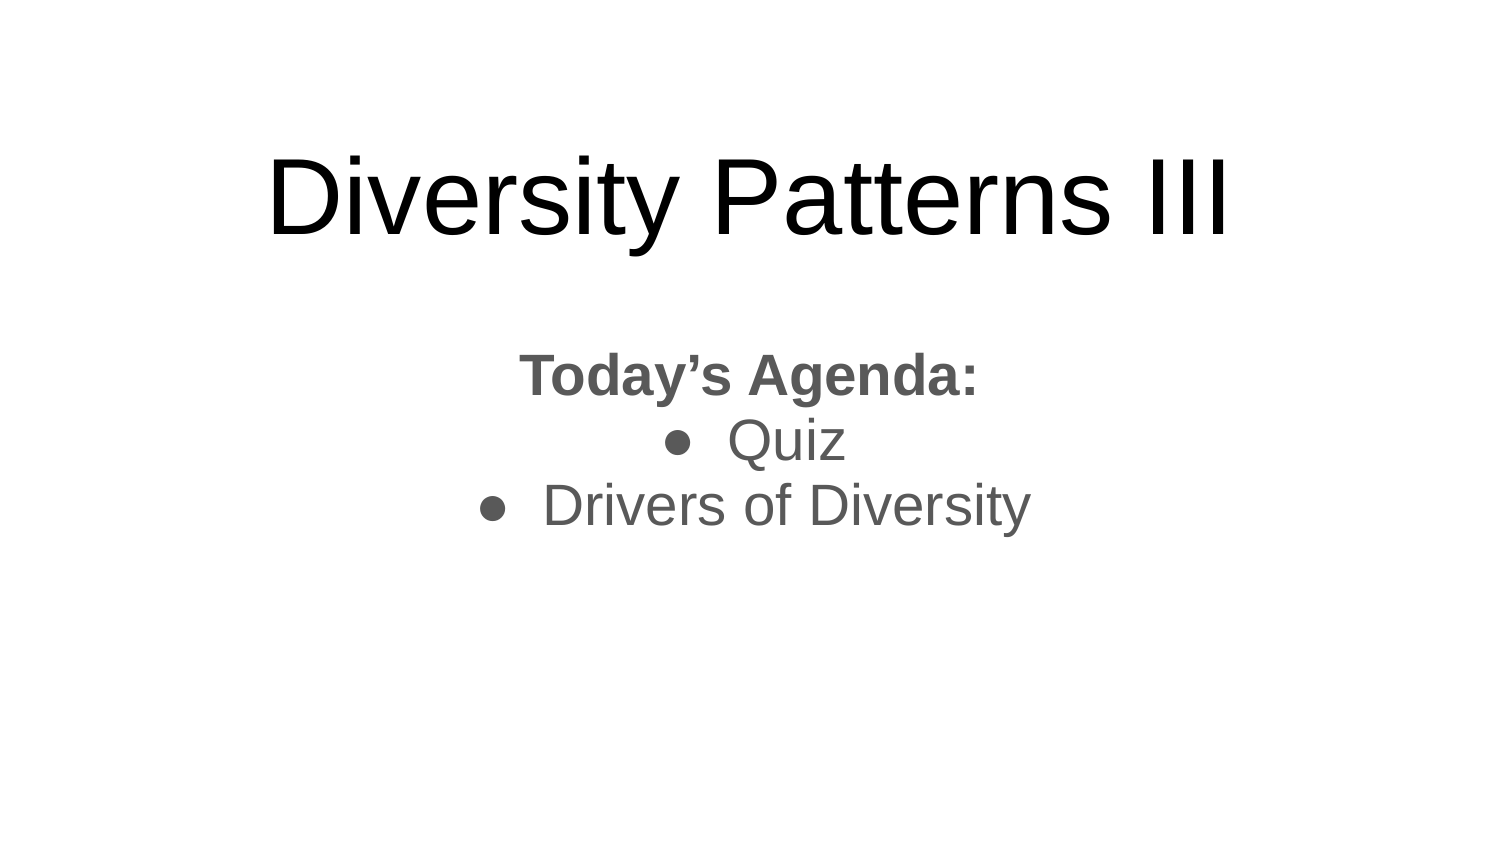

# Diversity Patterns III
Today’s Agenda:
Quiz
Drivers of Diversity